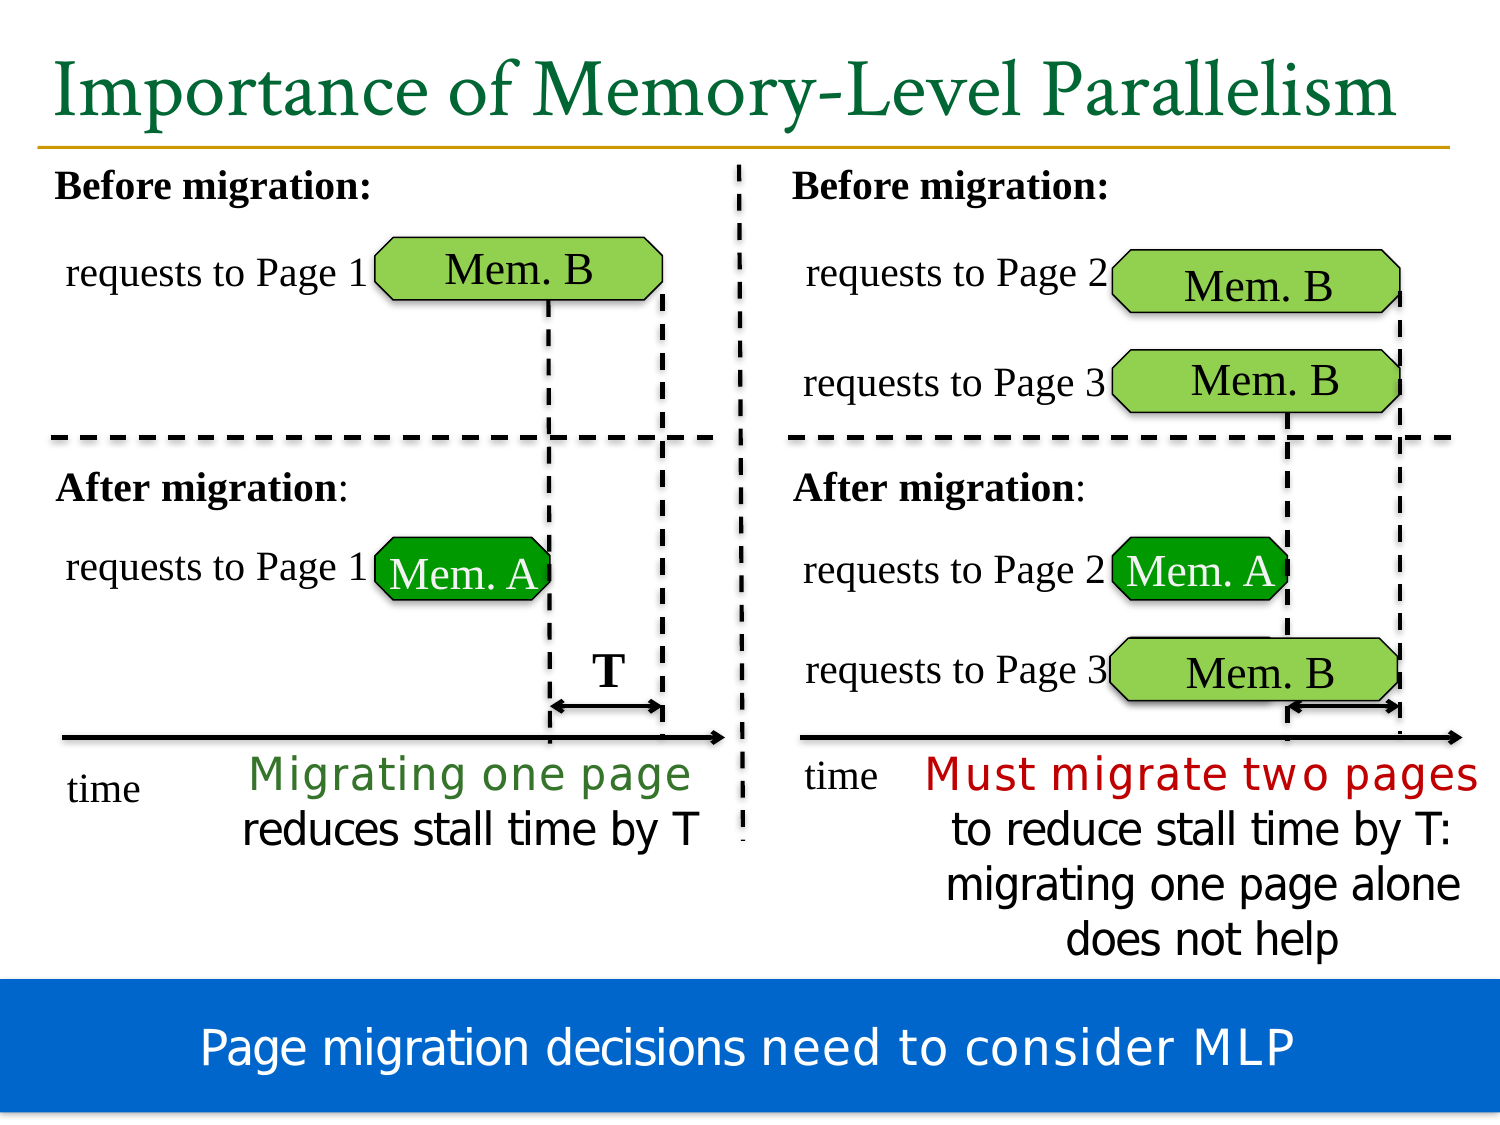

# Importance of Memory-Level Parallelism
Before migration:
Before migration:
Mem. B
requests to Page 1

requests to Page 2
Mem. B

Mem. B
requests to Page 3

After migration:
After migration:
requests to Page 1
Mem. A
requests to Page 2
Mem. A

T
T
requests to Page 3
Mem. B
Mem. A

Migrating one page
reduces stall time by T
Must migrate two pages
to reduce stall time by T:
migrating one page alone
does not help
time
time
Page migration decisions need to consider MLP
50